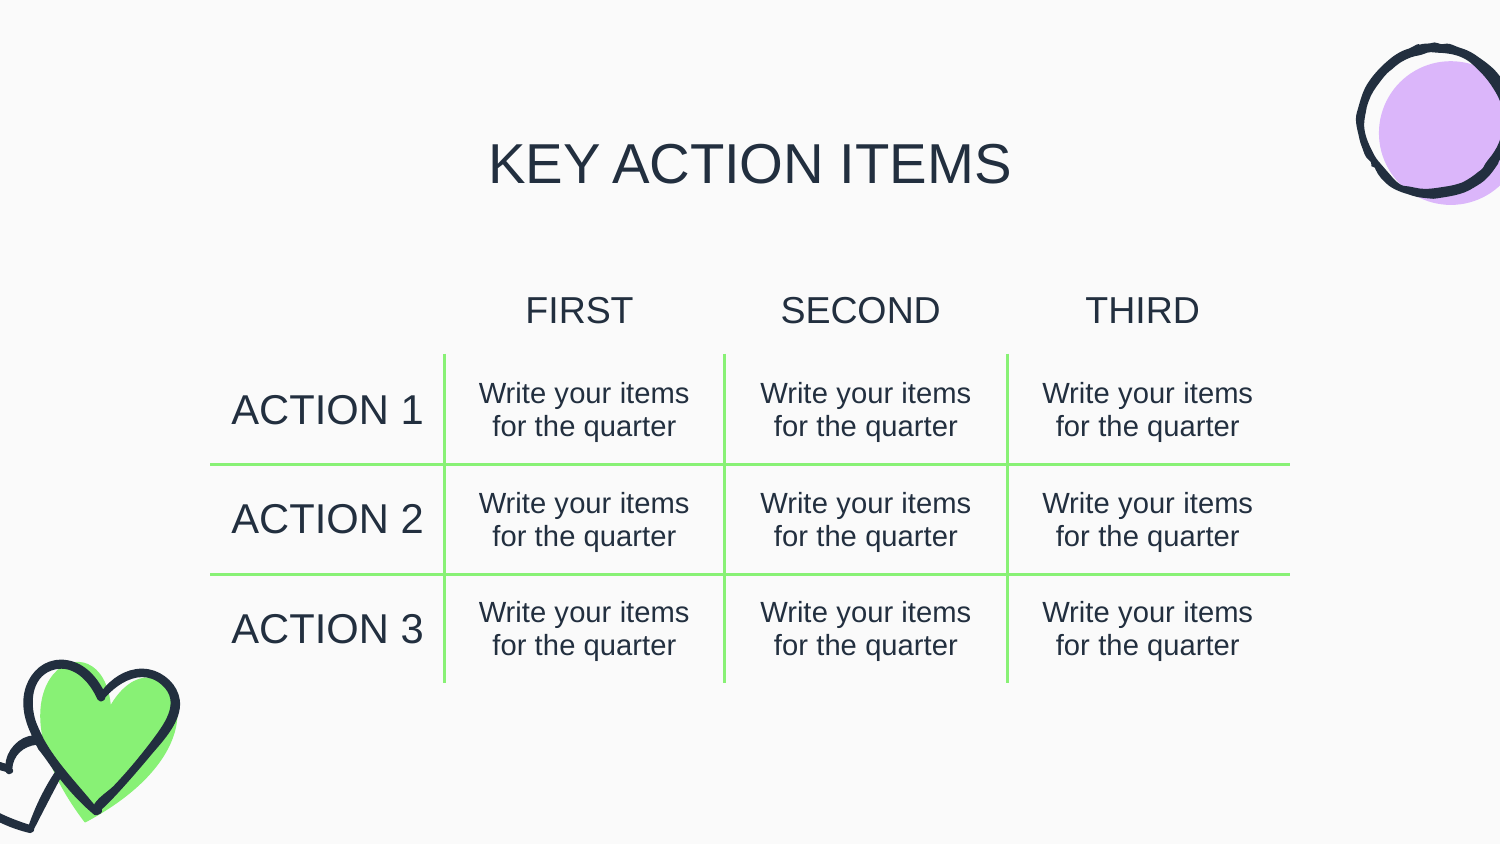

# KEY ACTION ITEMS
|  | FIRST | SECOND | THIRD |
| --- | --- | --- | --- |
| ACTION 1 | Write your items for the quarter | Write your items for the quarter | Write your items for the quarter |
| ACTION 2 | Write your items for the quarter | Write your items for the quarter | Write your items for the quarter |
| ACTION 3 | Write your items for the quarter | Write your items for the quarter | Write your items for the quarter |